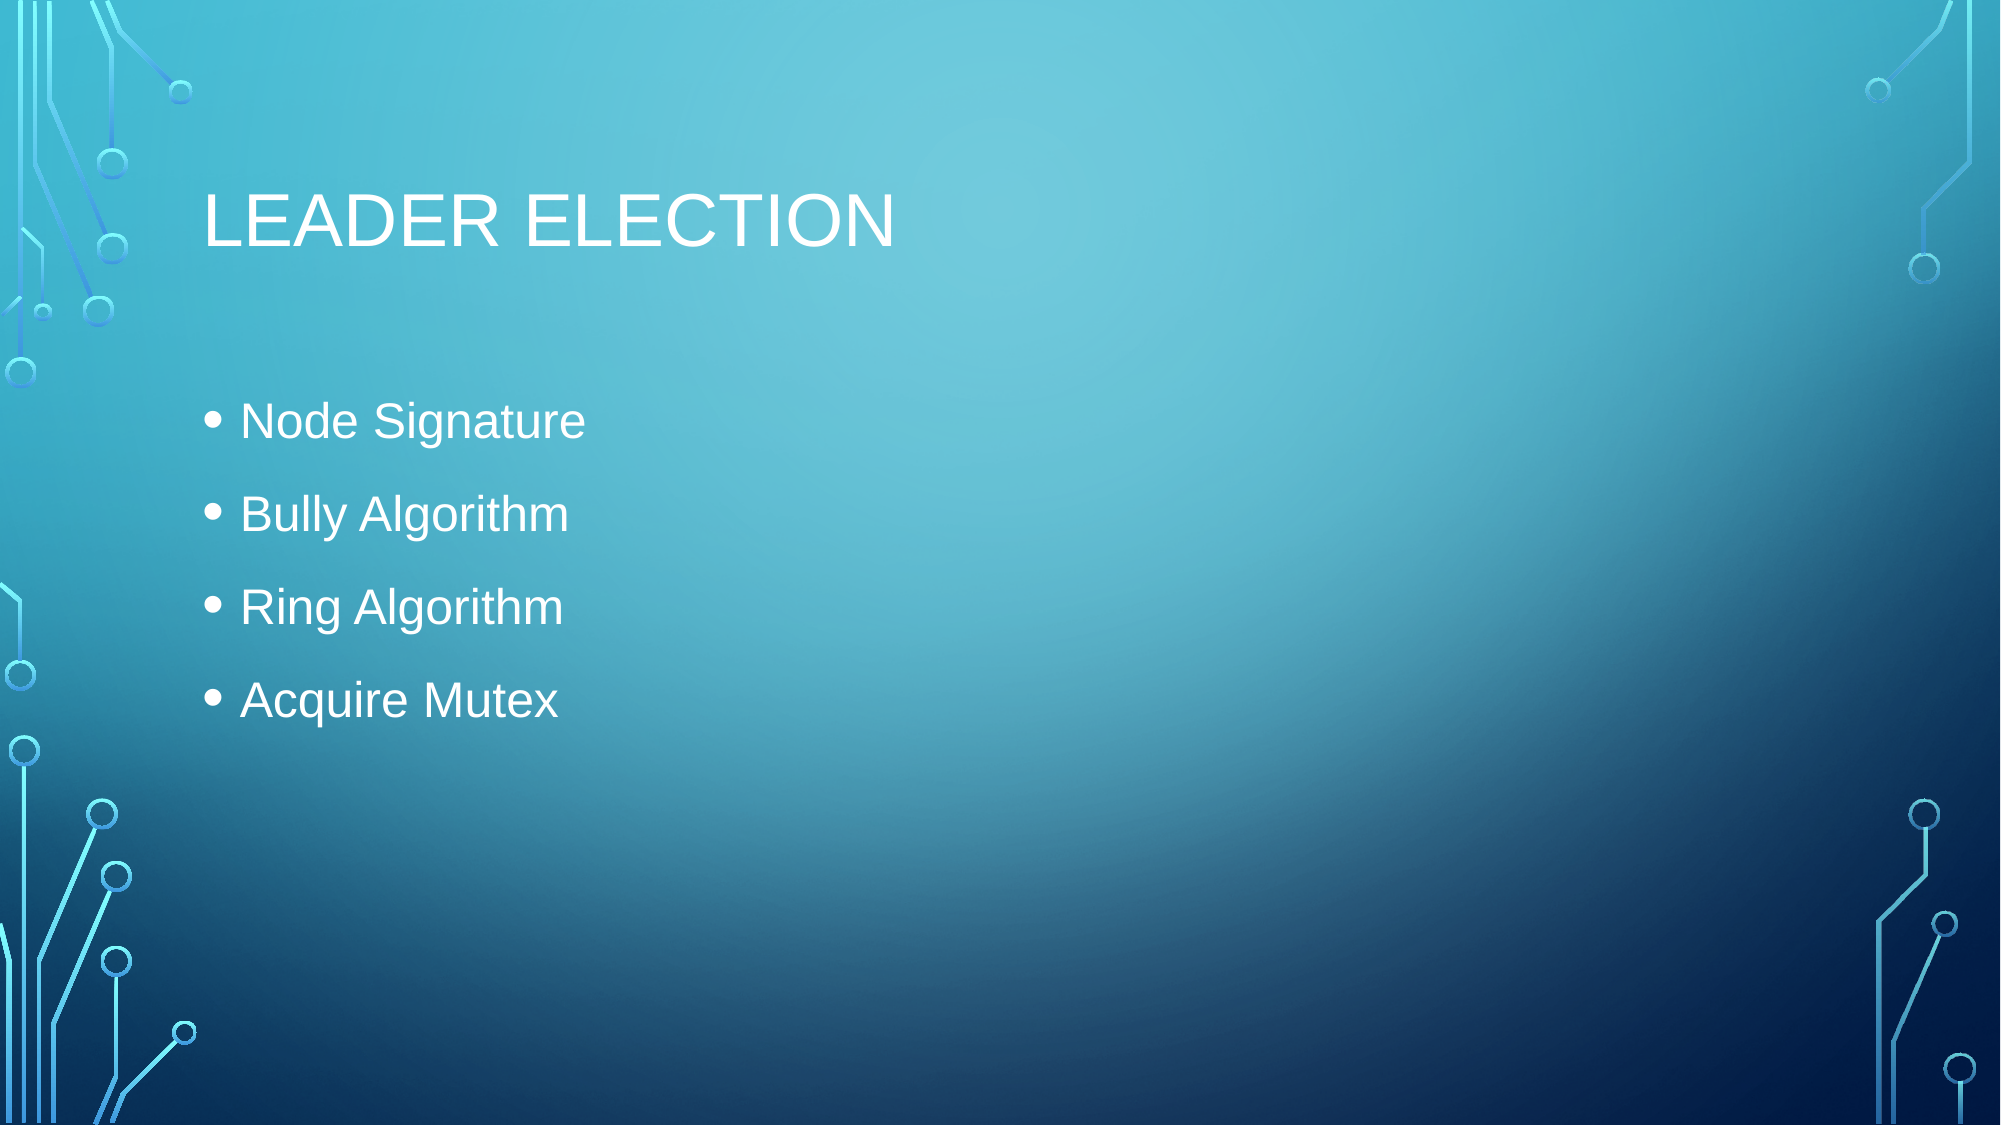

# Leader Election
Node Signature
Bully Algorithm
Ring Algorithm
Acquire Mutex